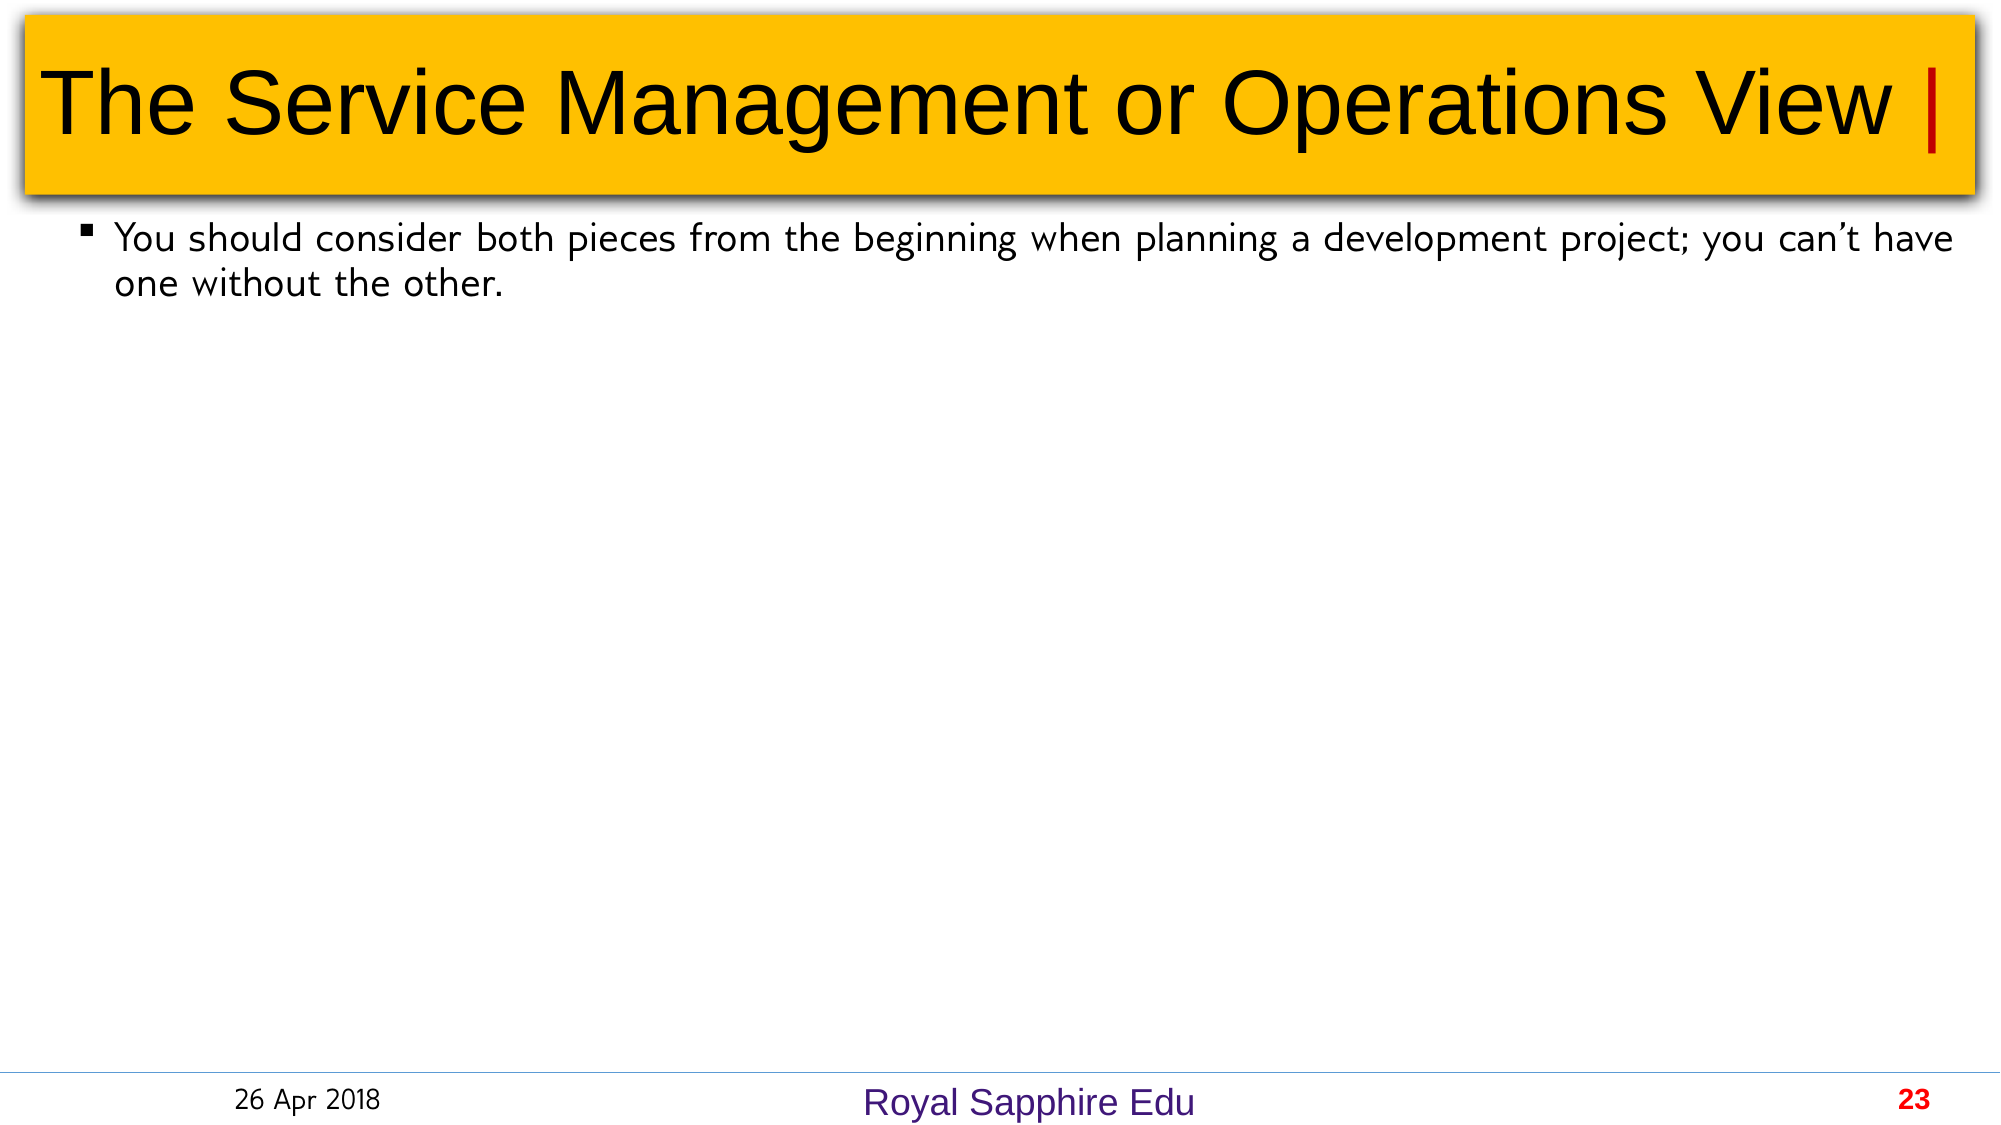

# The Service Management or Operations View |
You should consider both pieces from the beginning when planning a development project; you can’t have one without the other.
26 Apr 2018
23